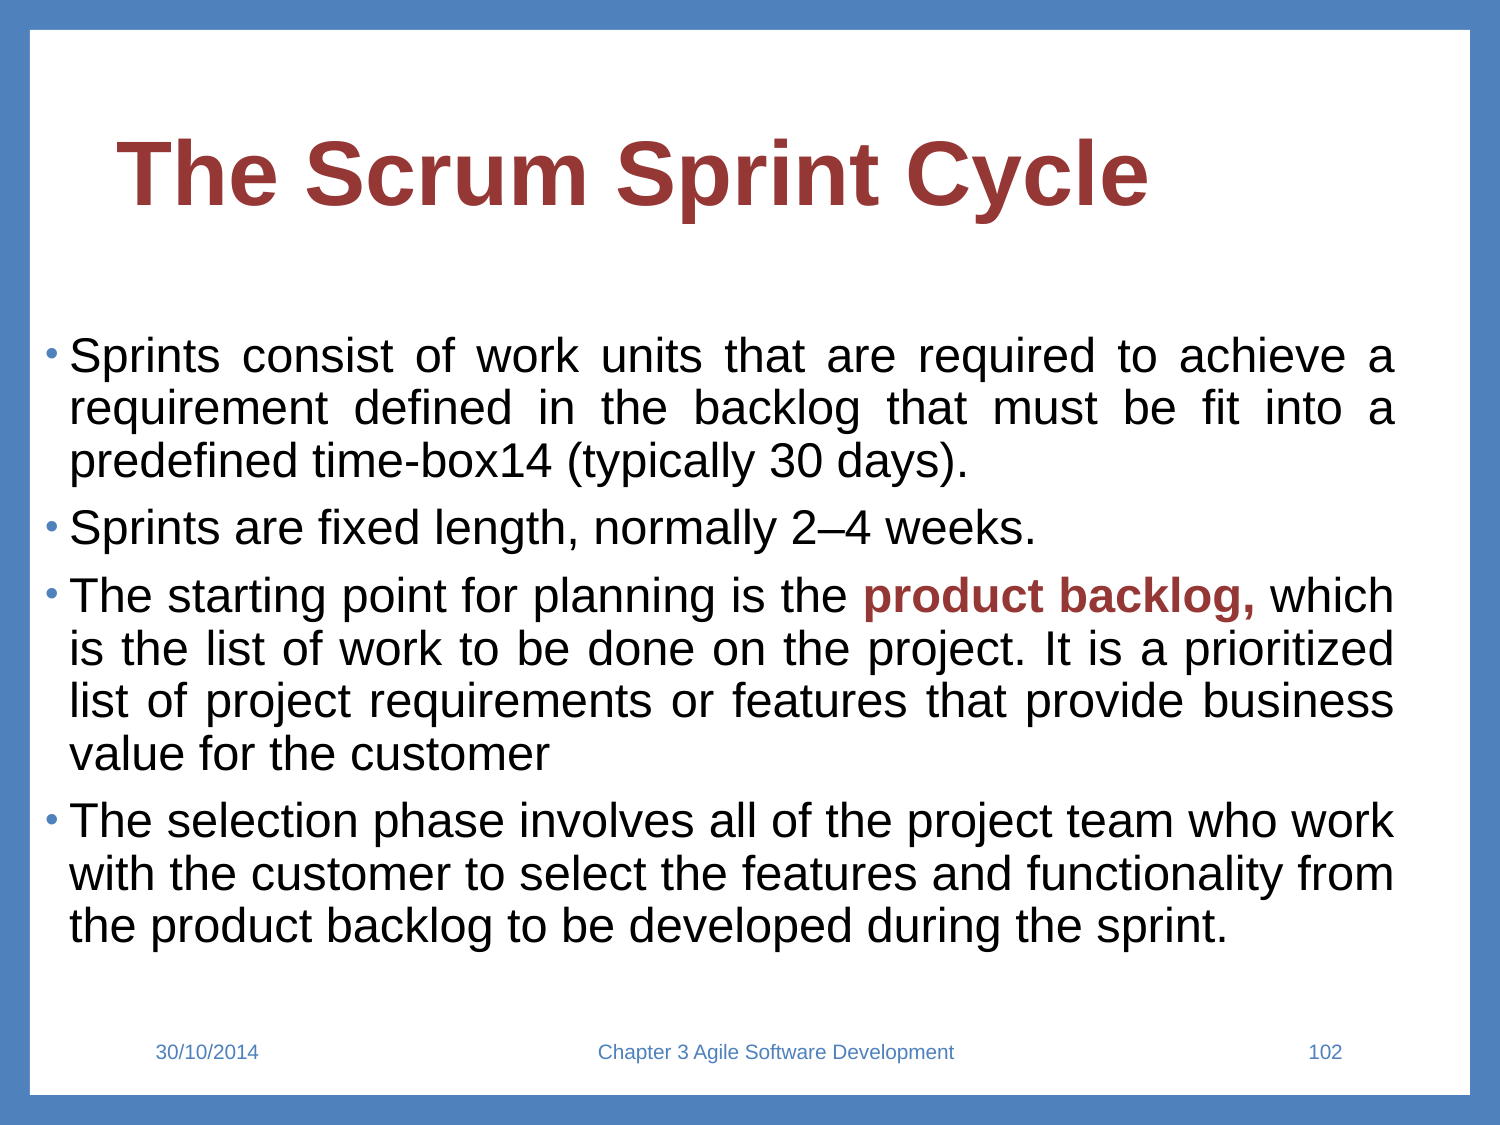

# The Scrum Sprint Cycle
Sprints consist of work units that are required to achieve a requirement defined in the backlog that must be fit into a predefined time-box14 (typically 30 days).
Sprints are fixed length, normally 2–4 weeks.
The starting point for planning is the product backlog, which is the list of work to be done on the project. It is a prioritized list of project requirements or features that provide business value for the customer
The selection phase involves all of the project team who work with the customer to select the features and functionality from the product backlog to be developed during the sprint.
30/10/2014
Chapter 3 Agile Software Development
102